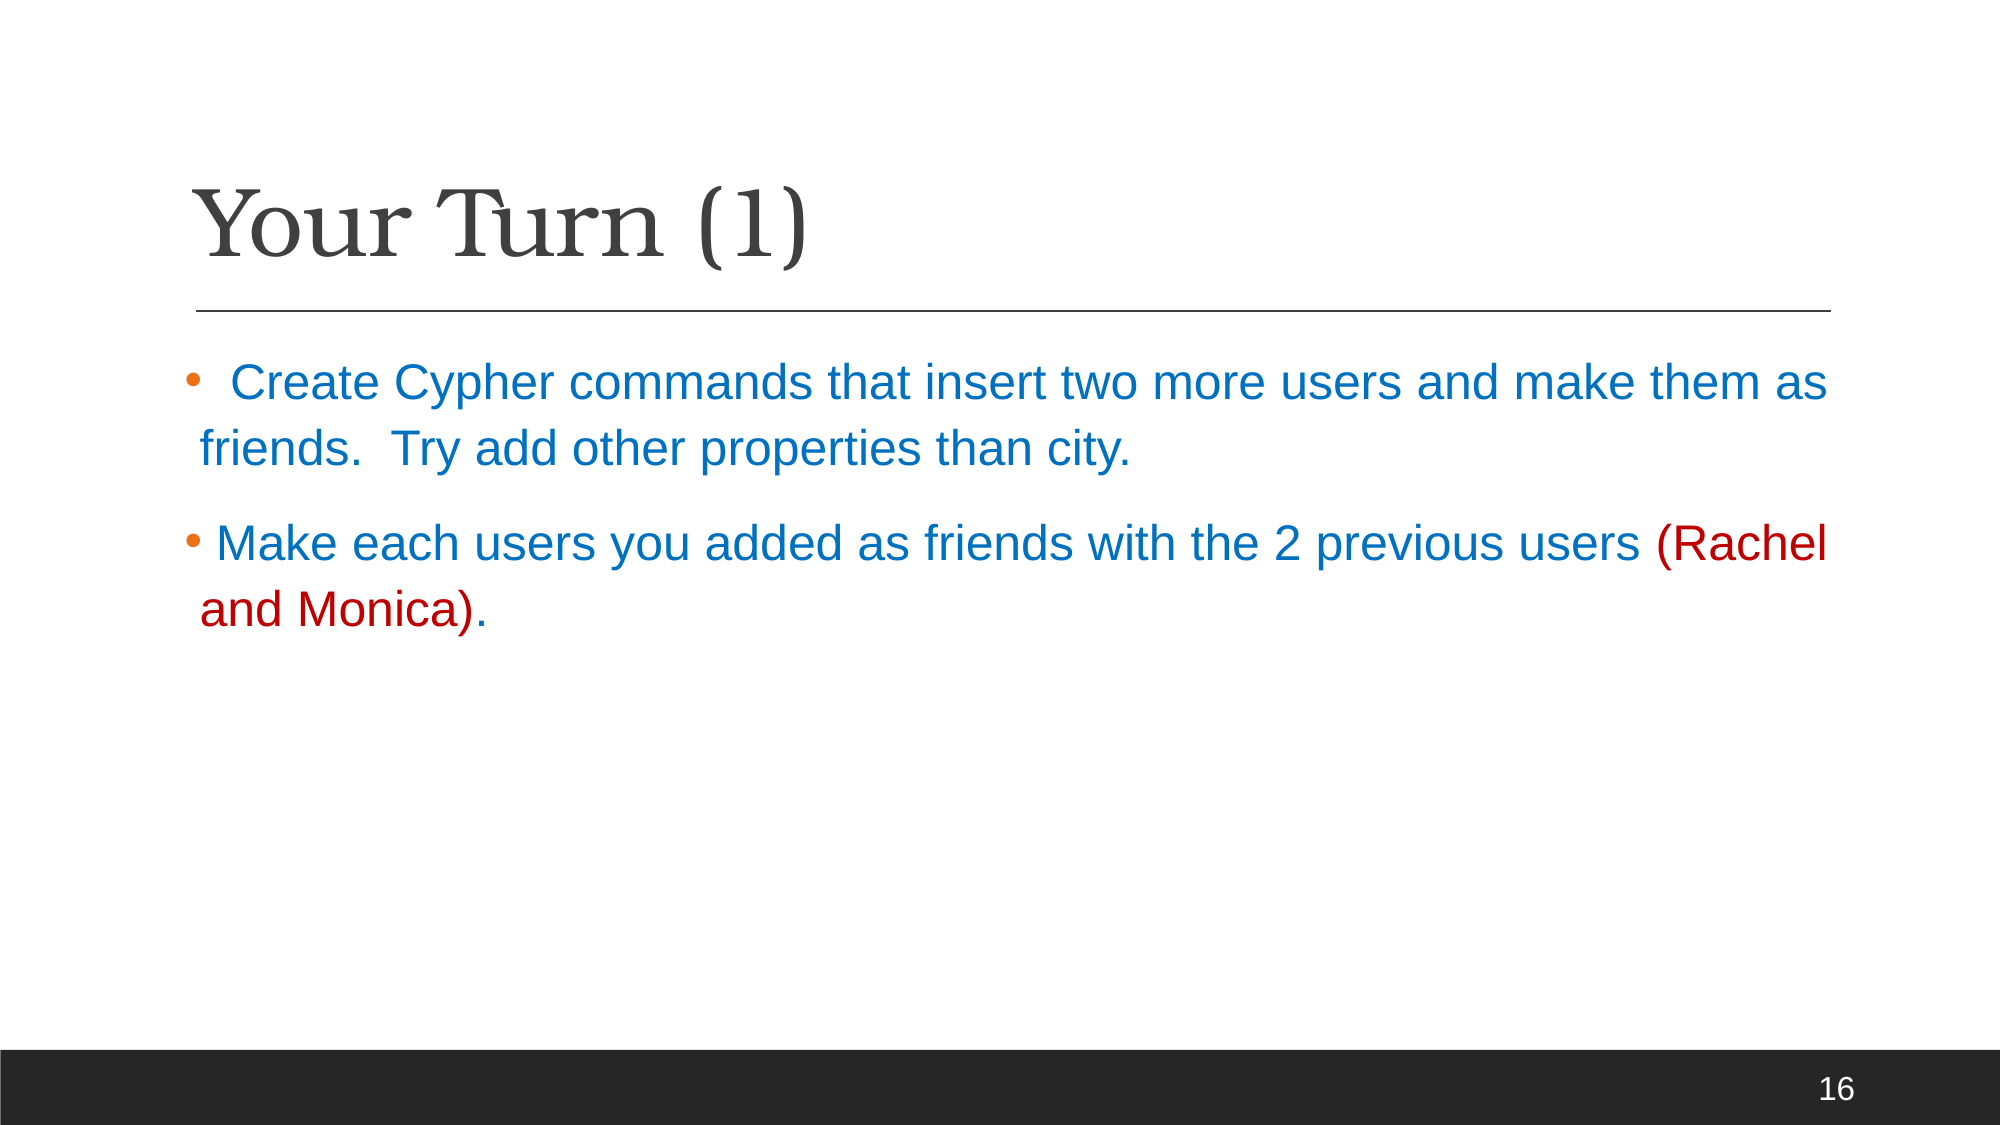

# Your Turn (1)
  Create Cypher commands that insert two more users and make them as friends.  Try add other properties than city.
 Make each users you added as friends with the 2 previous users (Rachel and Monica).
16